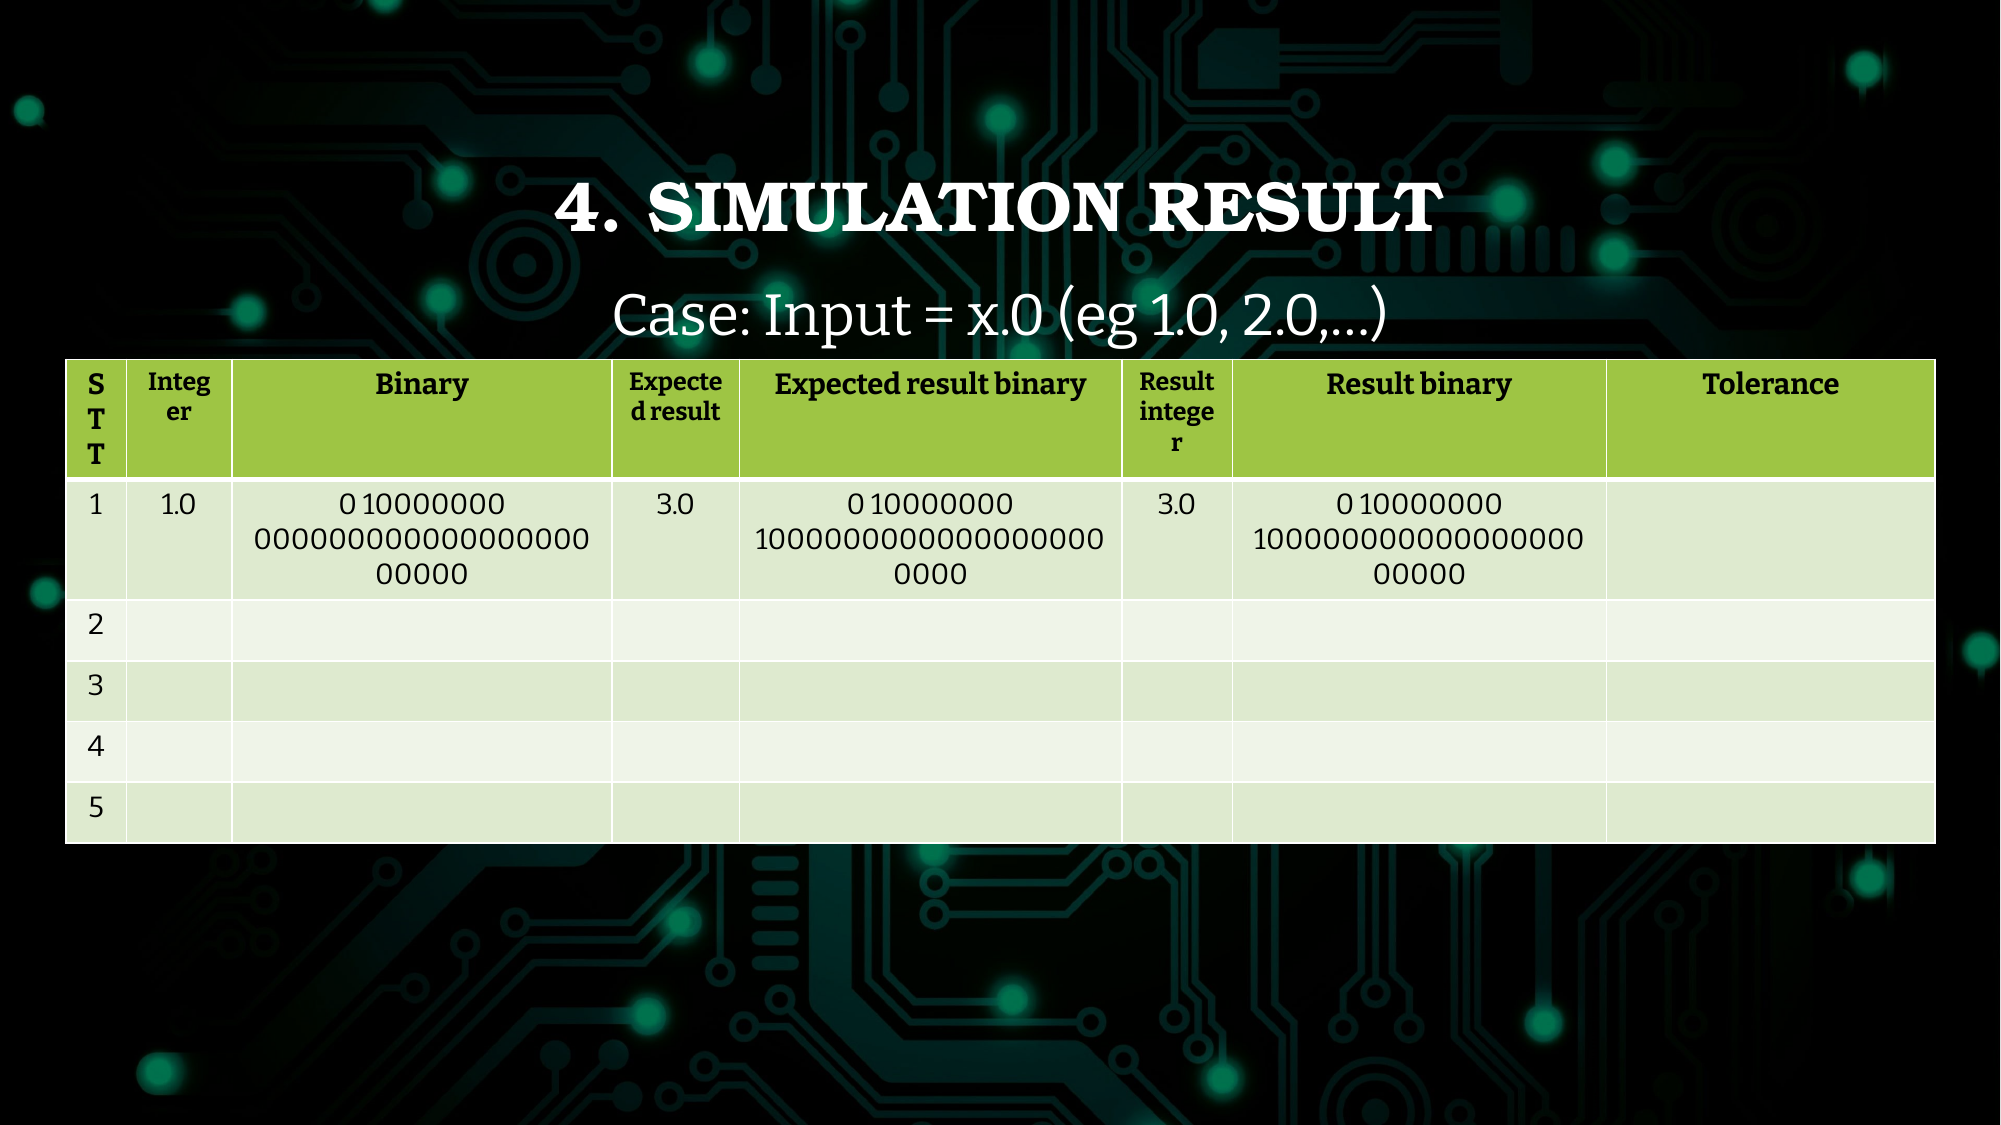

# 4. Simulation result
Case: Input = x.0 (eg 1.0, 2.0,…)

| STT | Integer | Binary | Expected result | Expected result binary | Result integer | Result binary | Tolerance |
| --- | --- | --- | --- | --- | --- | --- | --- |
| 1 | 1.0 | 0 10000000 00000000000000000000000 | 3.0 | 0 10000000 10000000000000000000000 | 3.0 | 0 10000000 10000000000000000000000 |  |
| 2 |  |  |  |  |  |  |  |
| 3 |  |  |  |  |  |  |  |
| 4 |  |  |  |  |  |  |  |
| 5 |  |  |  |  |  |  |  |